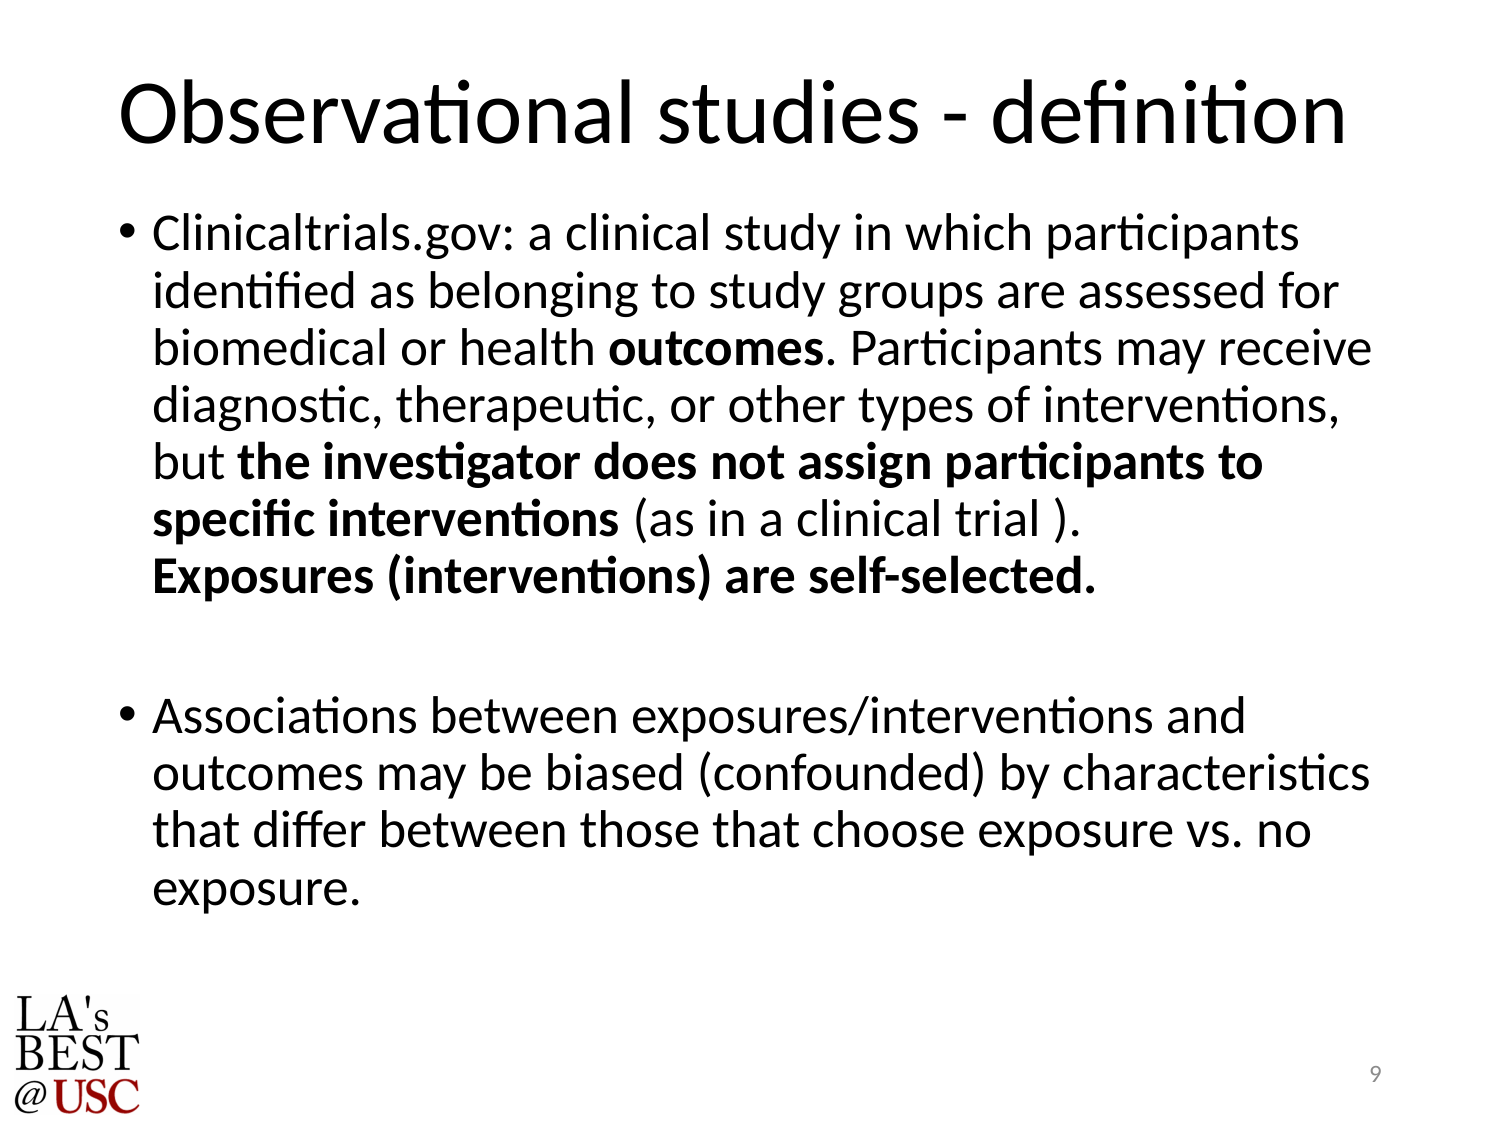

# Observational studies - definition
Clinicaltrials.gov: a clinical study in which participants identified as belonging to study groups are assessed for biomedical or health outcomes. Participants may receive diagnostic, therapeutic, or other types of interventions, but the investigator does not assign participants to specific interventions (as in a clinical trial ).
Exposures (interventions) are self-selected.
Associations between exposures/interventions and outcomes may be biased (confounded) by characteristics that differ between those that choose exposure vs. no exposure.

9